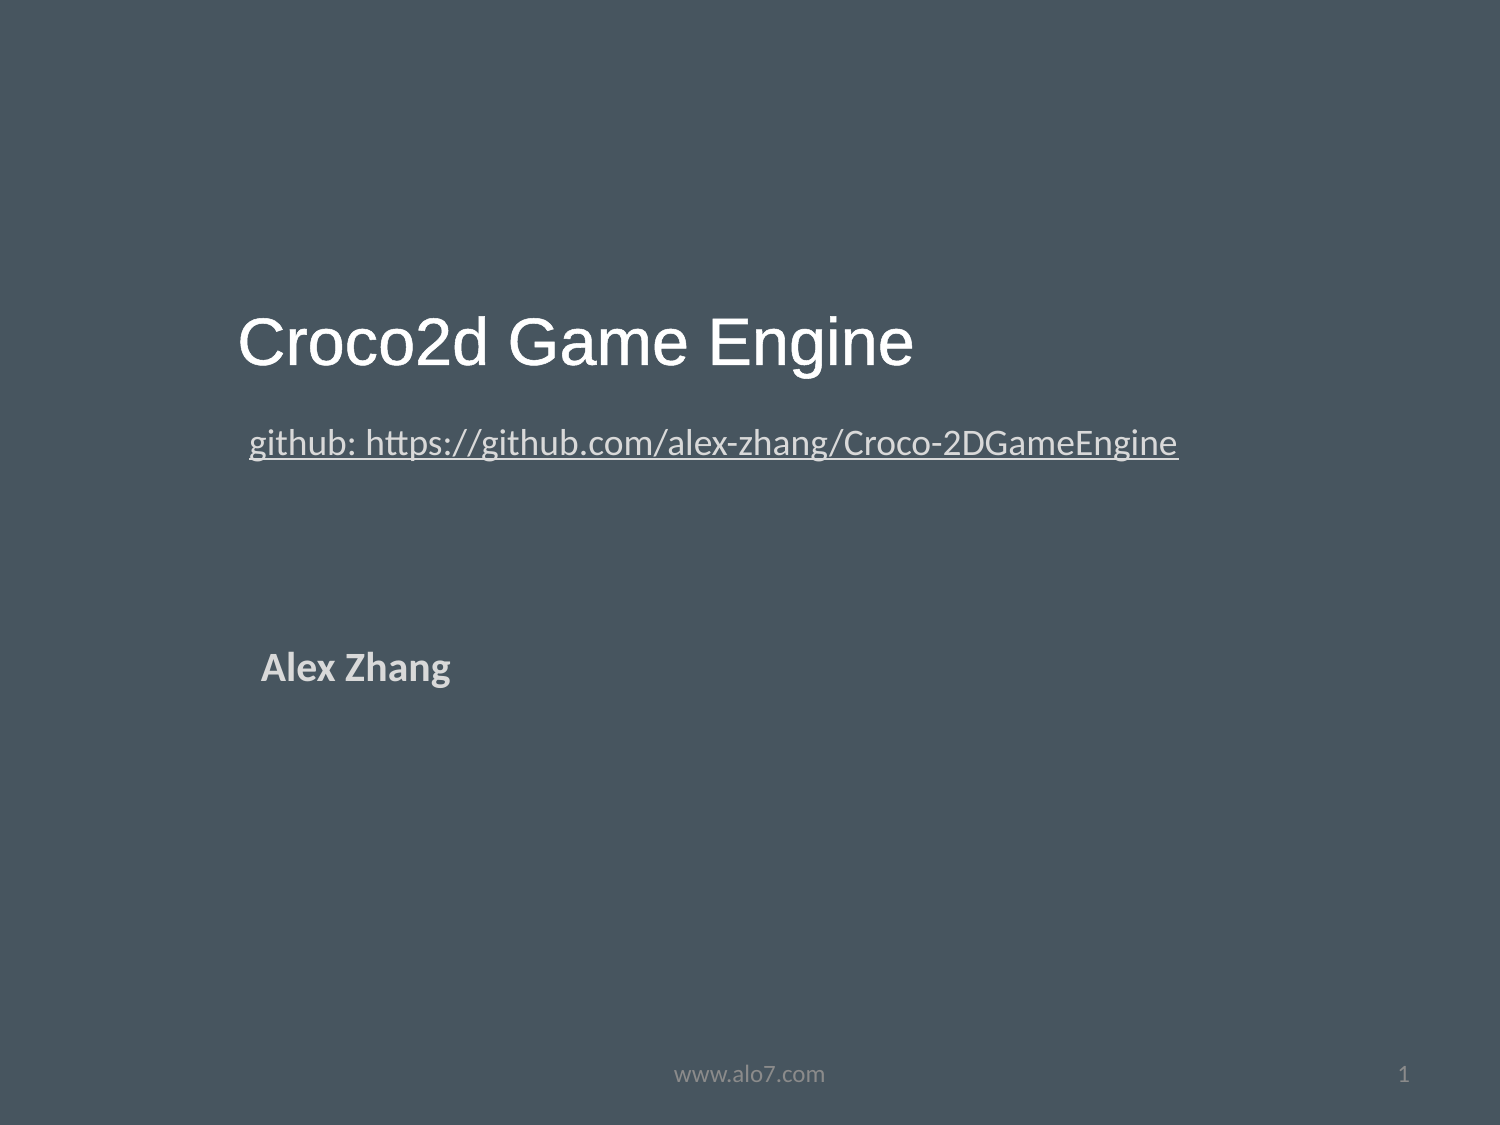

Croco2d Game Engine
github: https://github.com/alex-zhang/Croco-2DGameEngine
Alex Zhang
www.alo7.com
1